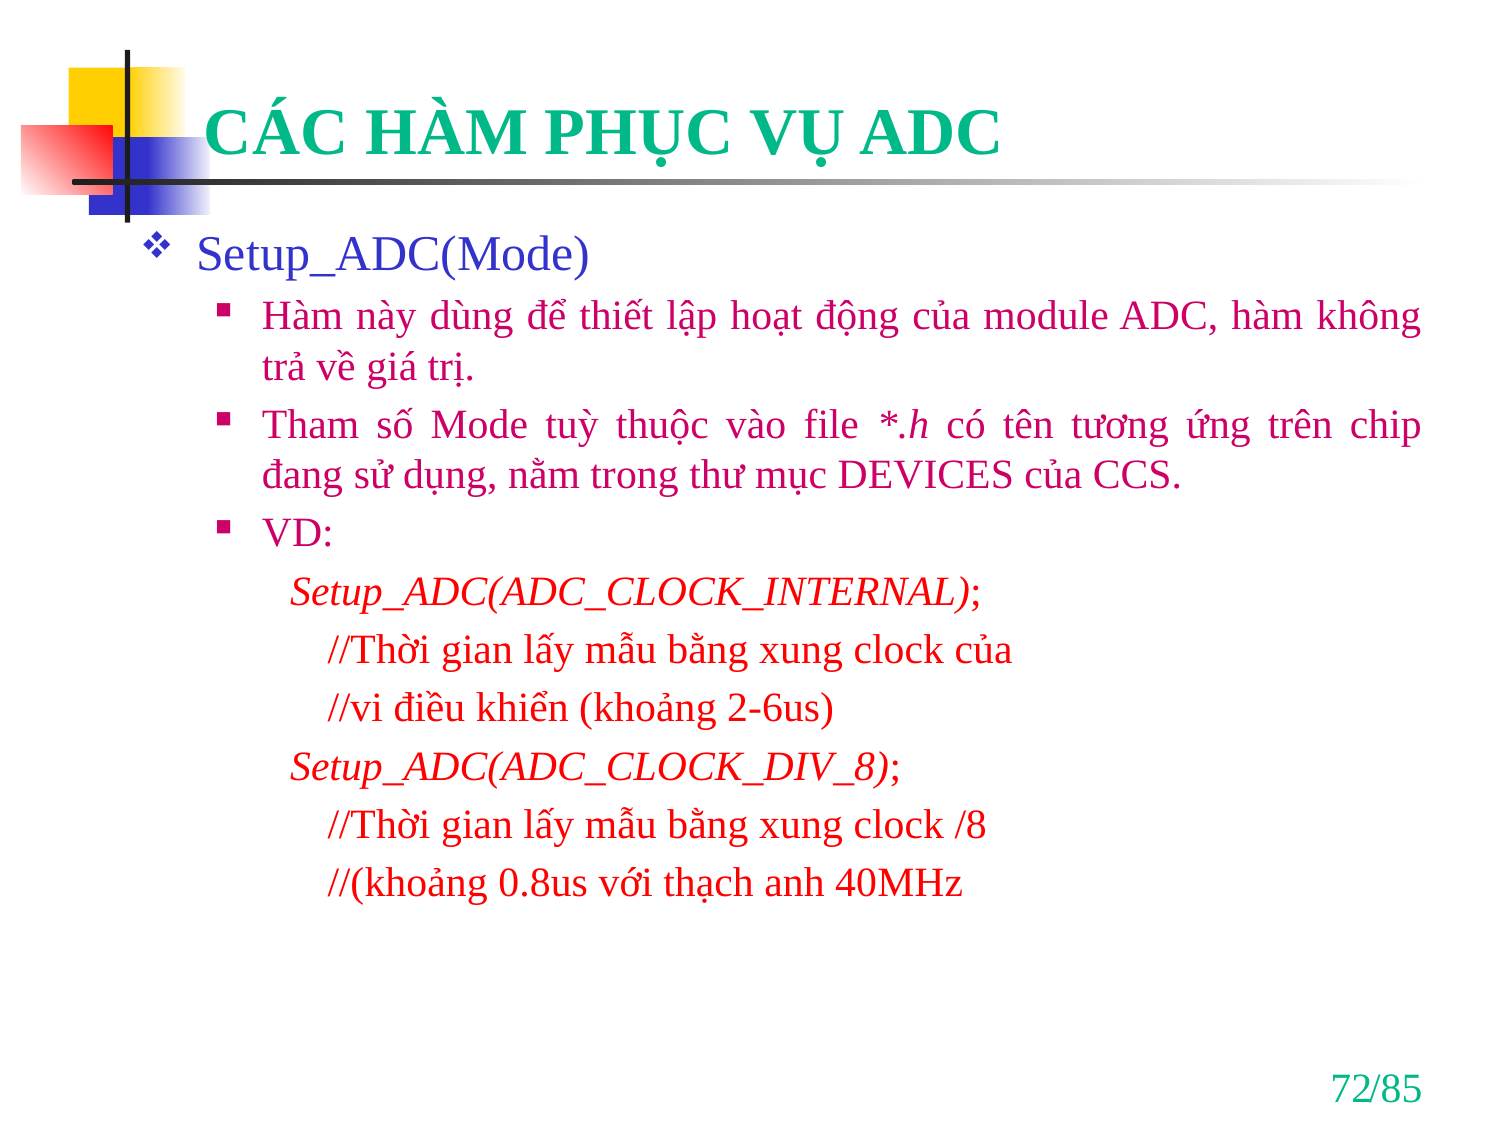

# CÁC HÀM PHỤC VỤ ADC
Setup_ADC(Mode)
Hàm này dùng để thiết lập hoạt động của module ADC, hàm không trả về giá trị.
Tham số Mode tuỳ thuộc vào file *.h có tên tương ứng trên chip đang sử dụng, nằm trong thư mục DEVICES của CCS.
VD:
Setup_ADC(ADC_CLOCK_INTERNAL);
	//Thời gian lấy mẫu bằng xung clock của
	//vi điều khiển (khoảng 2-6us)
Setup_ADC(ADC_CLOCK_DIV_8);
	//Thời gian lấy mẫu bằng xung clock /8
	//(khoảng 0.8us với thạch anh 40MHz

72